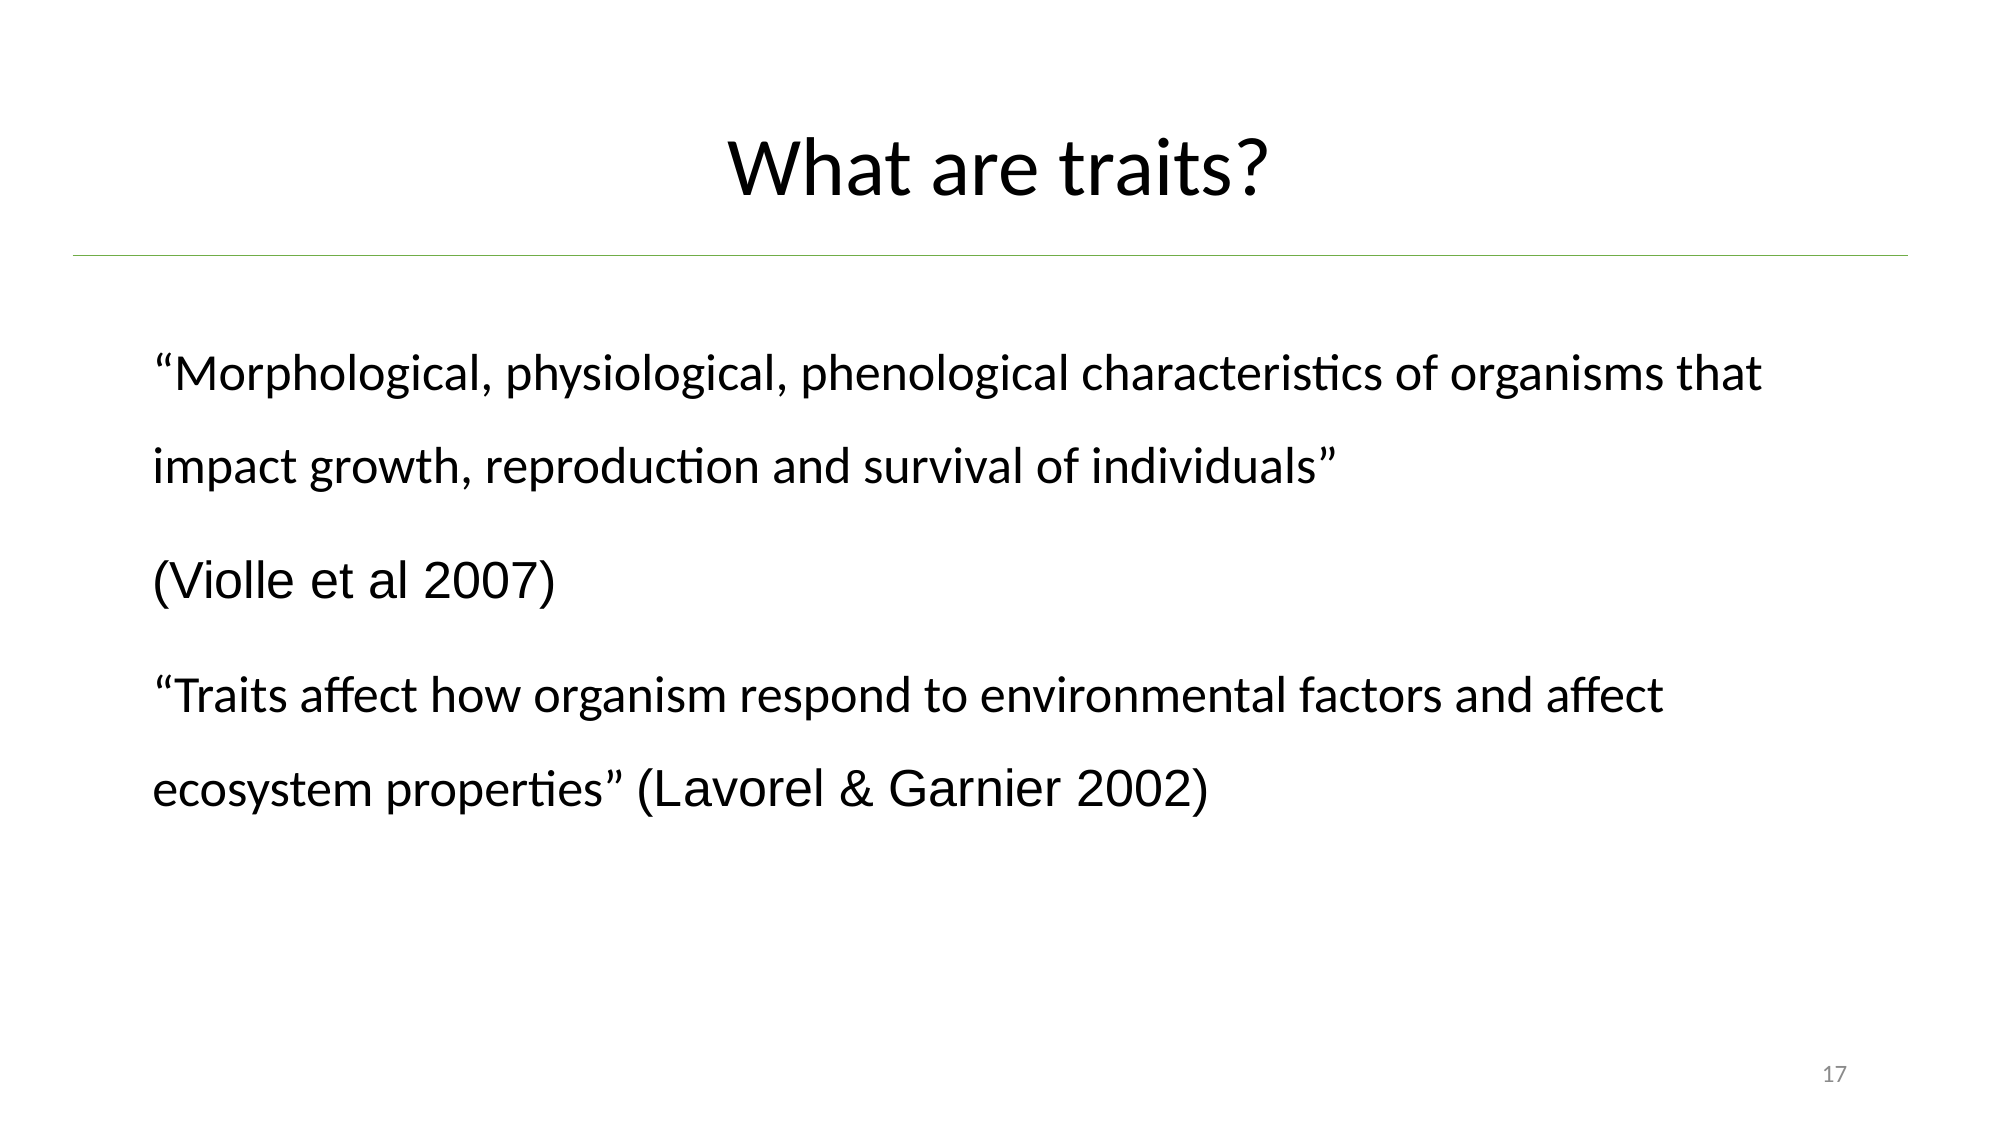

What are traits?
“Morphological, physiological, phenological characteristics of organisms that impact growth, reproduction and survival of individuals”
(Violle et al 2007)
“Traits affect how organism respond to environmental factors and affect ecosystem properties” (Lavorel & Garnier 2002)

17